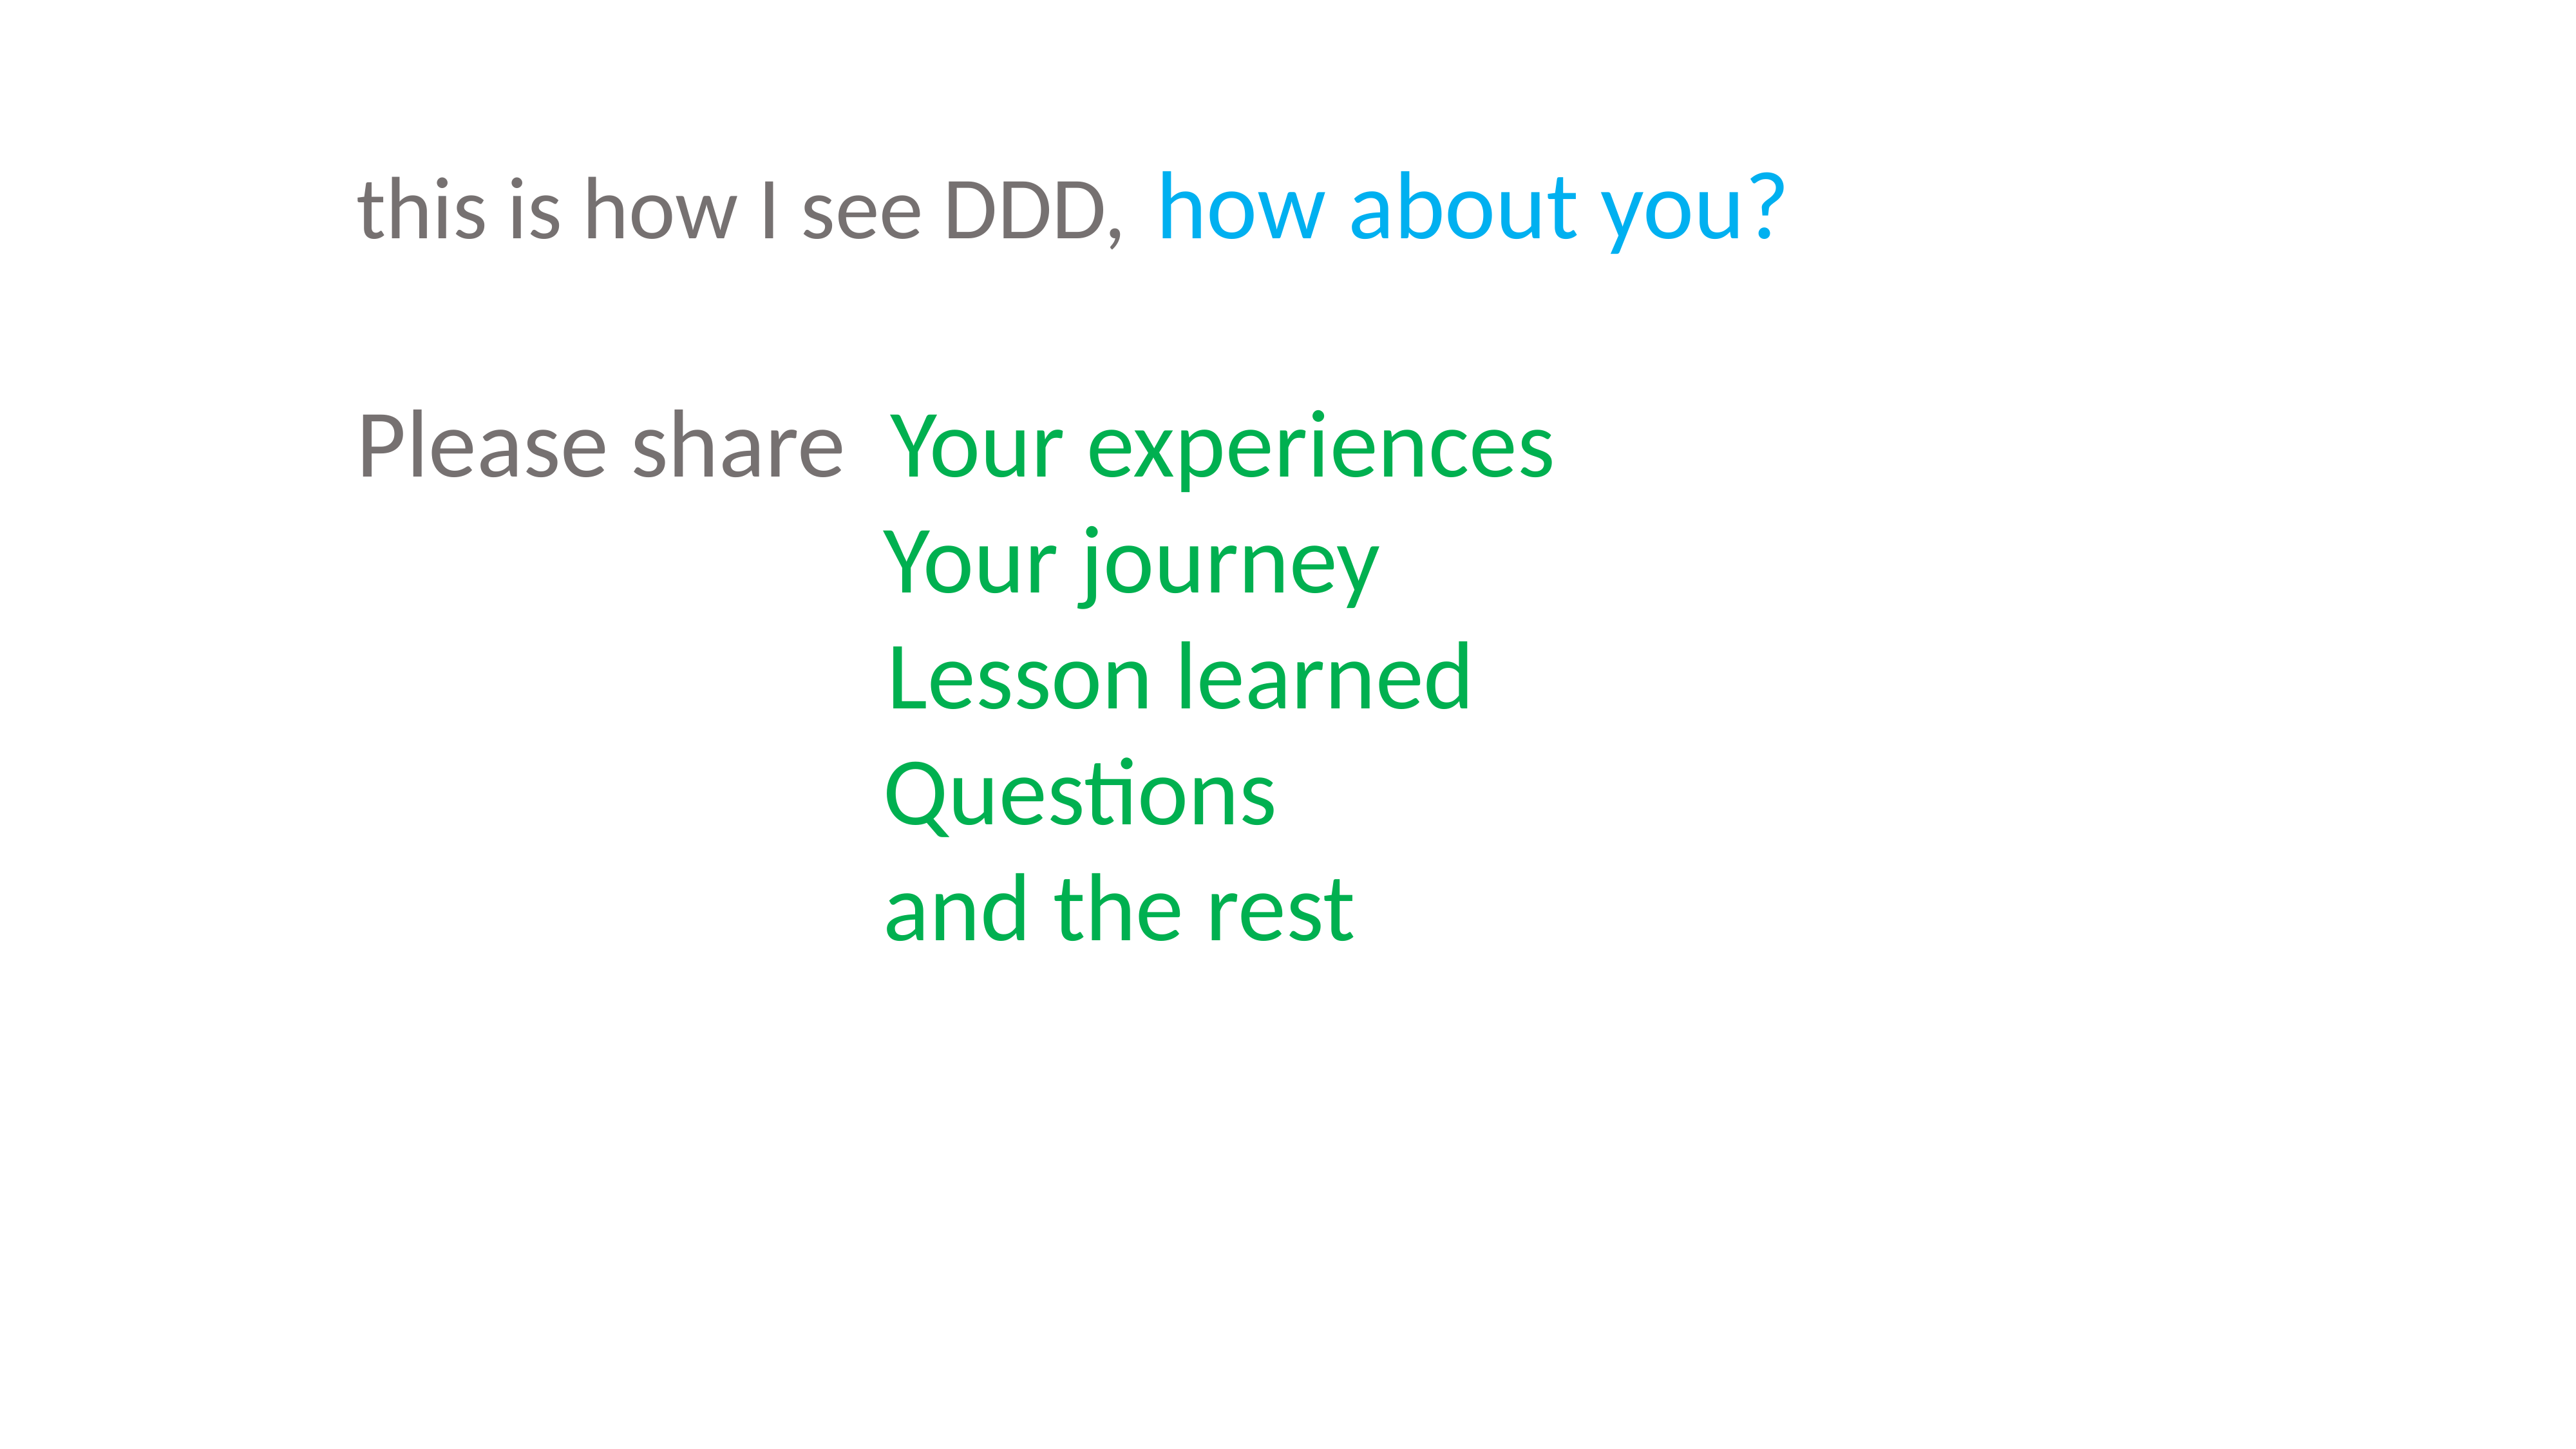

this is how I see DDD, how about you?

Please share  Your experiences
					  Your journey
			           Lesson learned
    					  Questions
					  and the rest